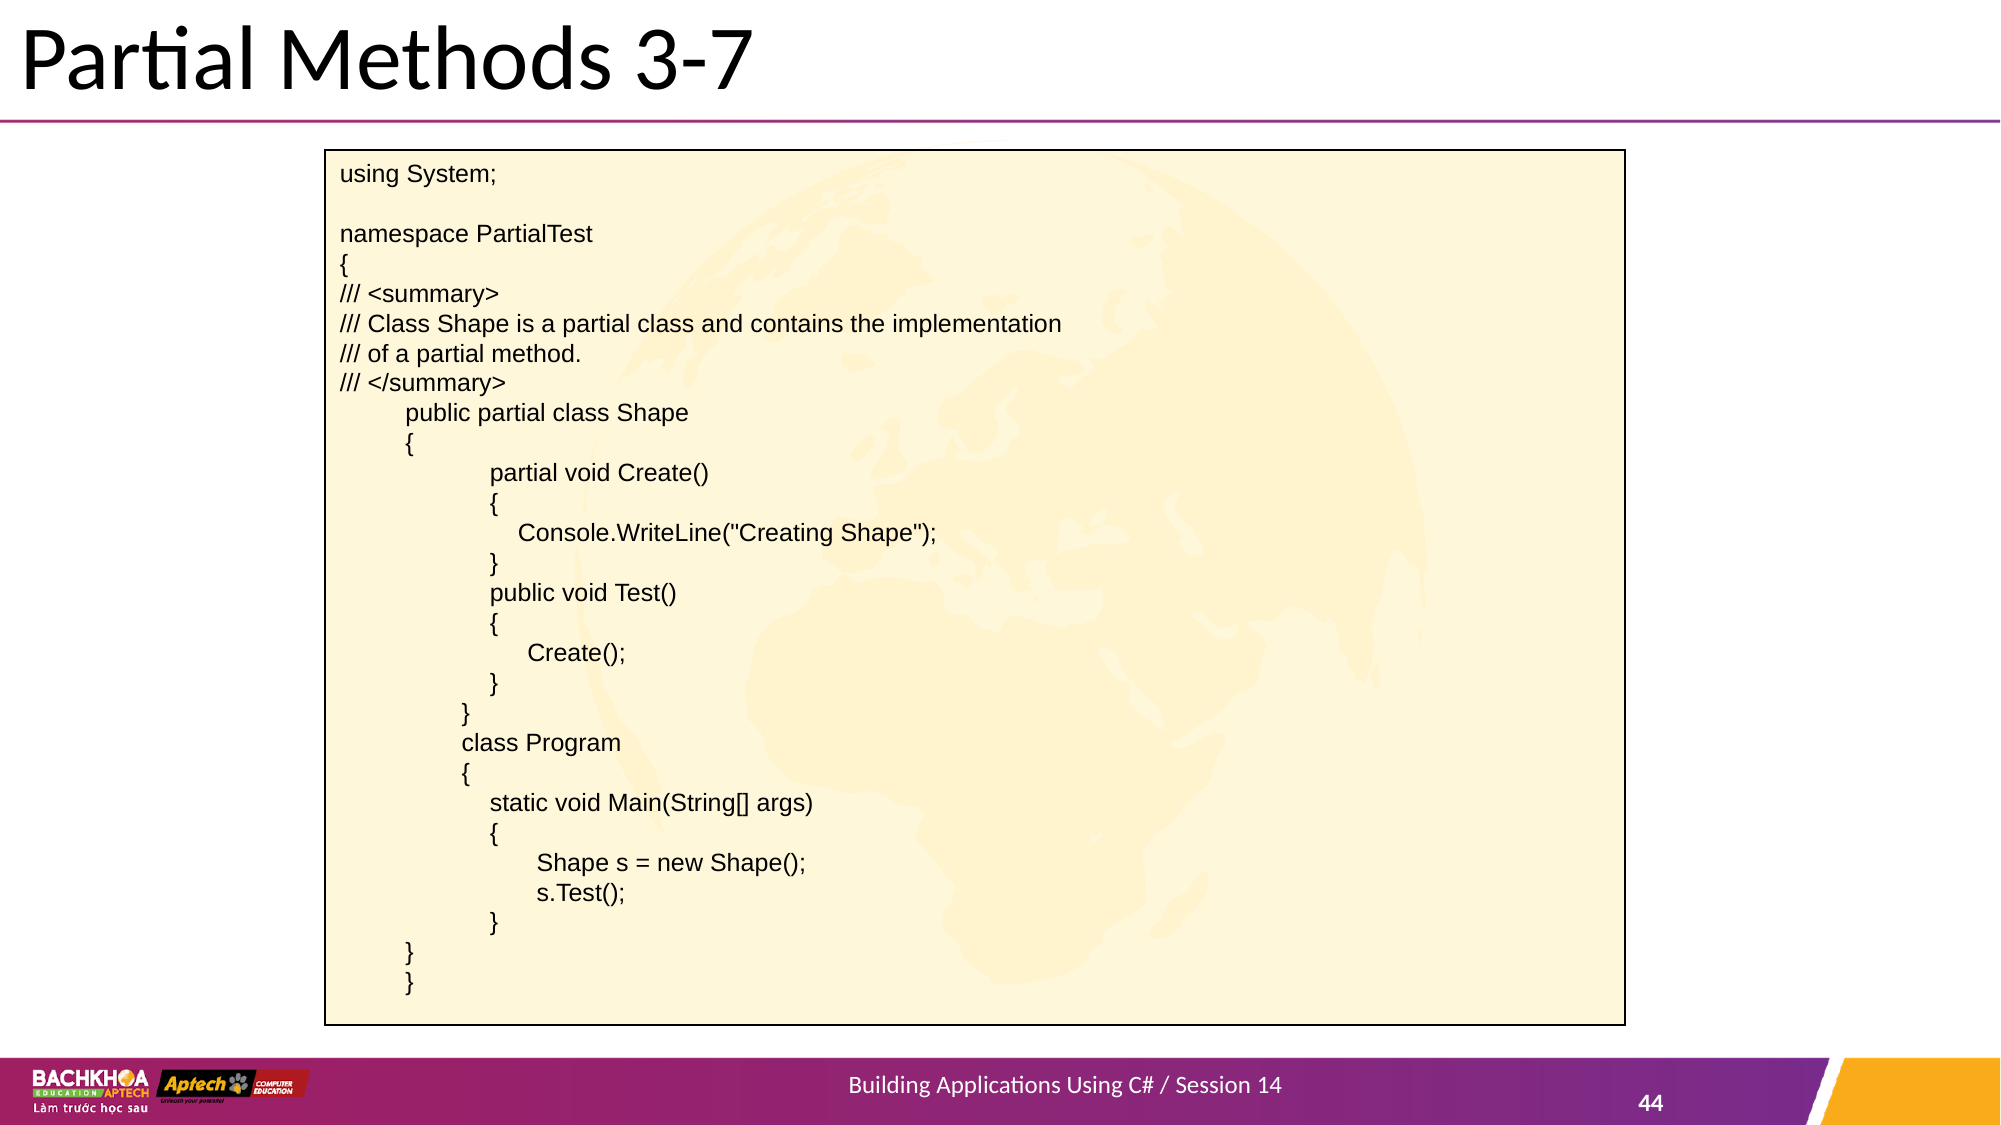

# Partial Methods 3-7
using System;

namespace PartialTest
{
/// <summary>
/// Class Shape is a partial class and contains the implementation
/// of a partial method.
/// </summary>
public partial class Shape
{
partial void Create()
{
Console.WriteLine("Creating Shape");
}
public void Test()
{
Create();
}
}
class Program
{
static void Main(String[] args)
{
Shape s = new Shape();
s.Test();
}
}
}
Building Applications Using C# / Session 14
44